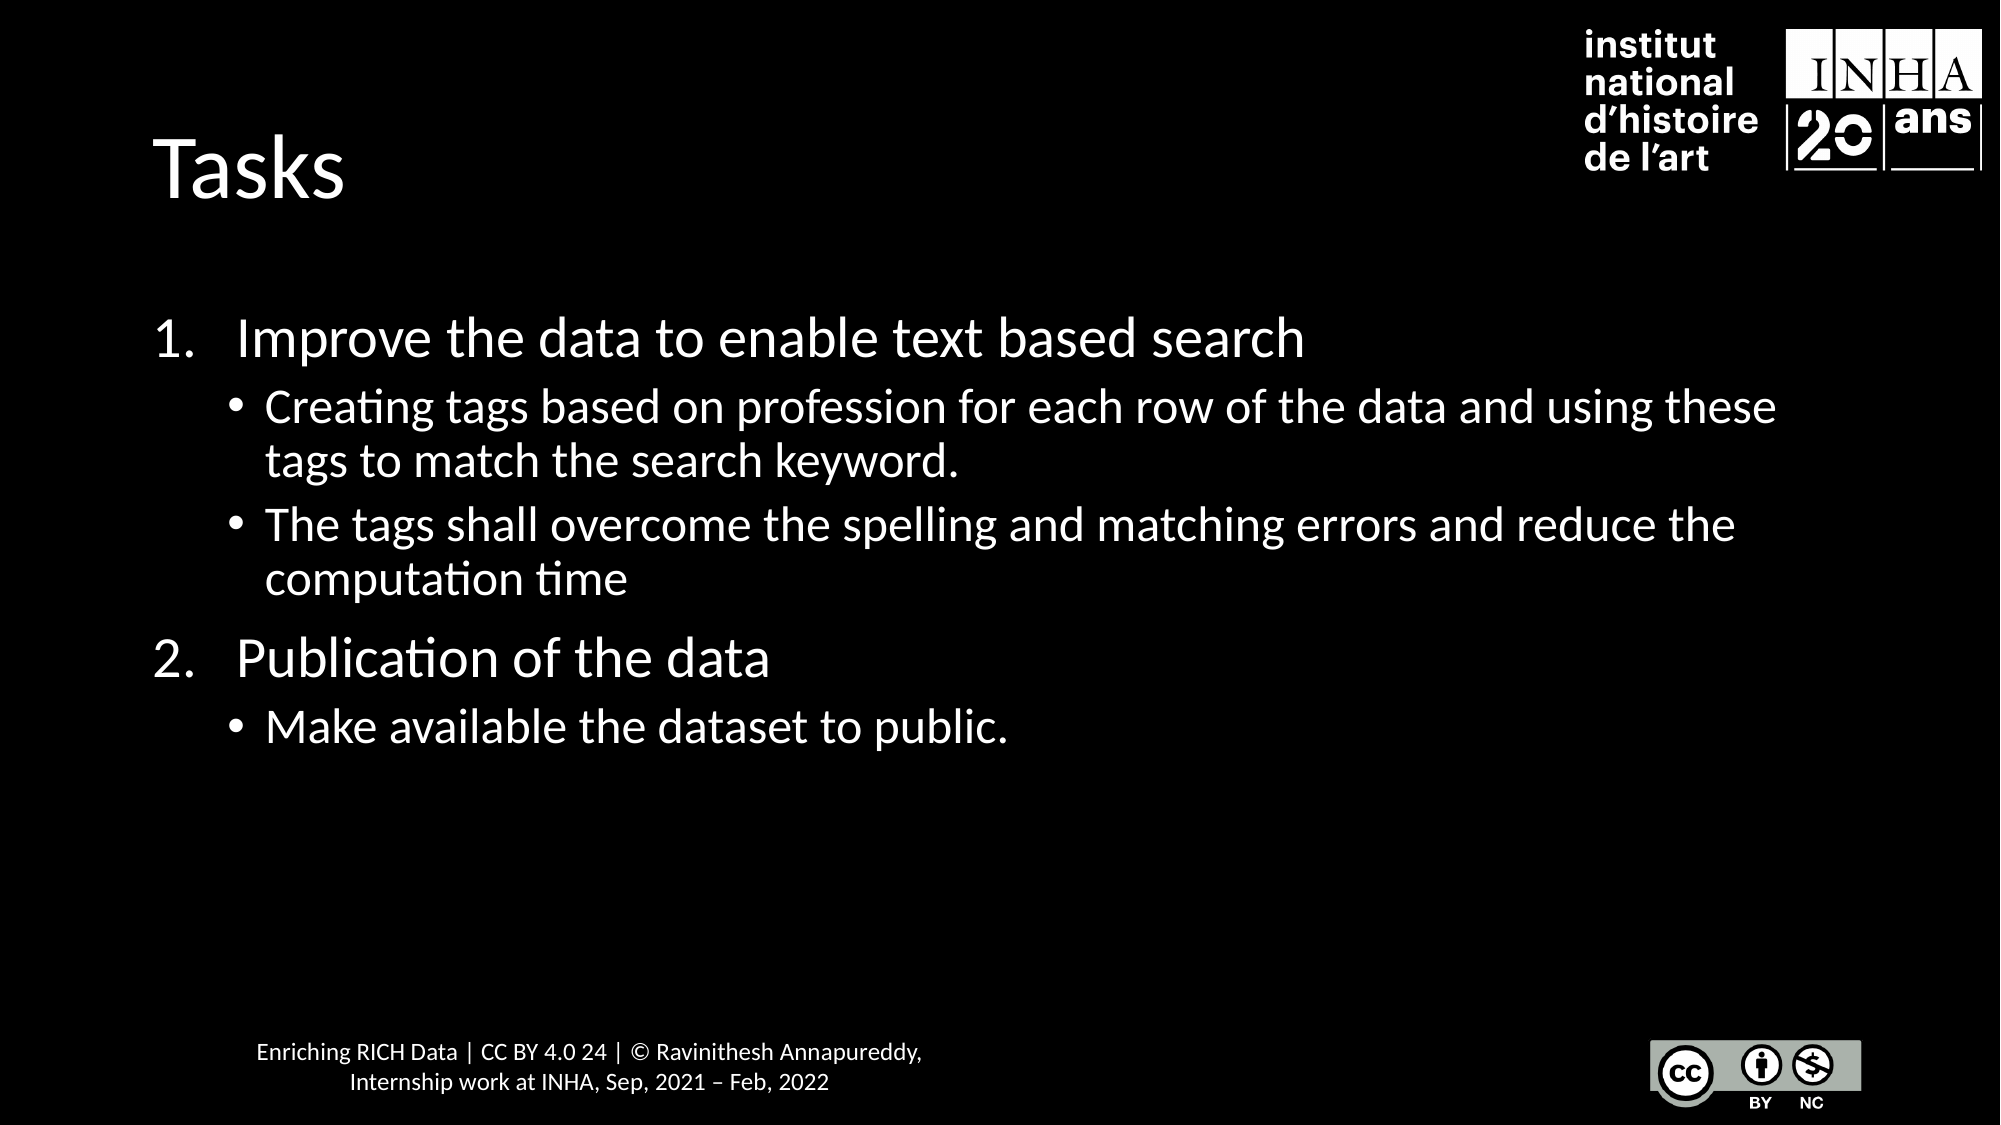

# Tasks
Improve the data to enable text based search
Creating tags based on profession for each row of the data and using these tags to match the search keyword.
The tags shall overcome the spelling and matching errors and reduce the computation time
Publication of the data
Make available the dataset to public.
Enriching RICH Data | CC BY 4.0 24 | © Ravinithesh Annapureddy,
Internship work at INHA, Sep, 2021 – Feb, 2022